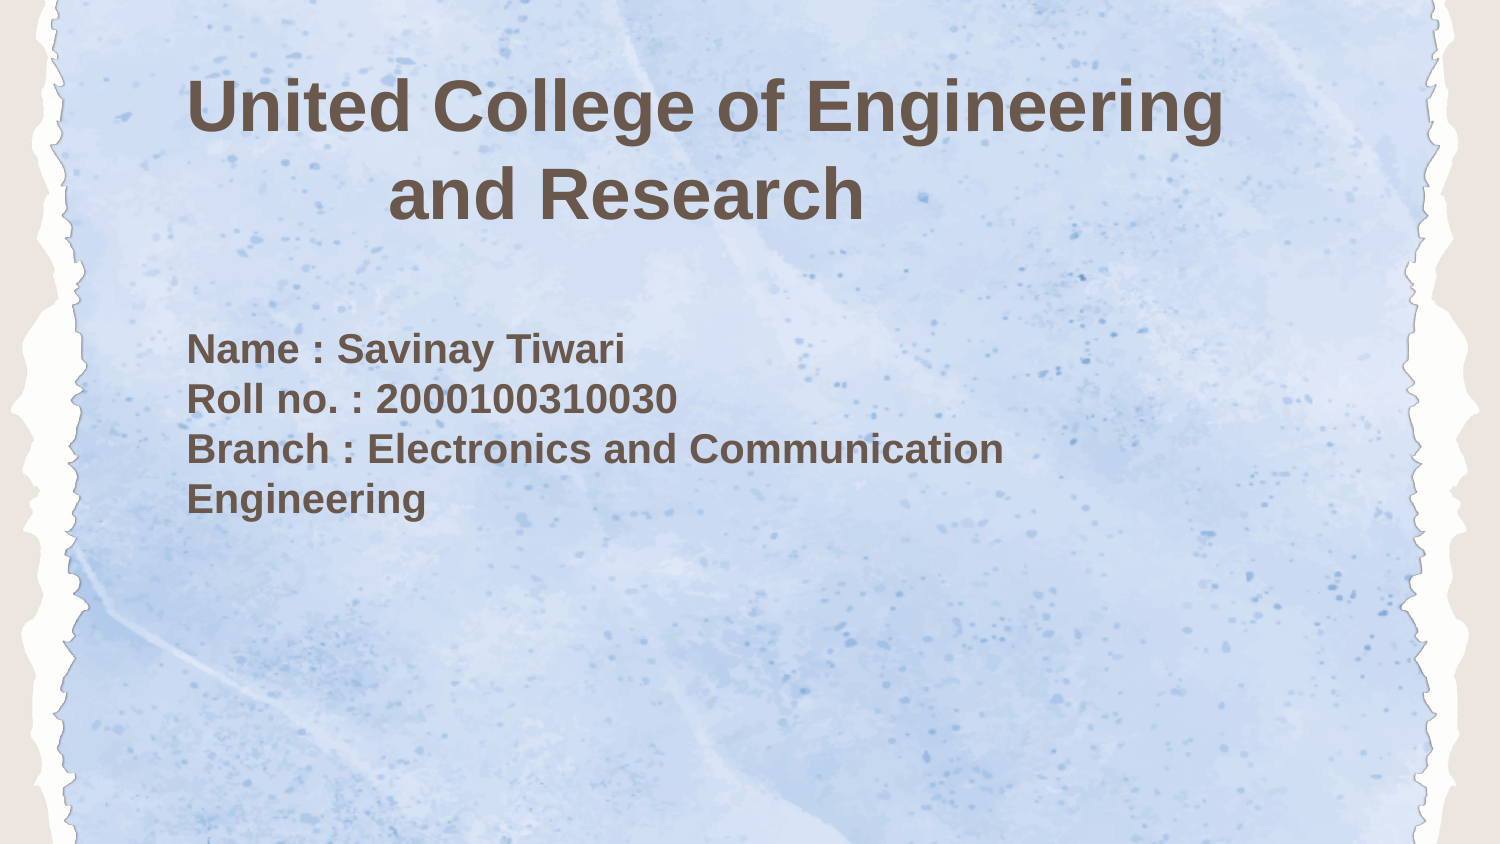

# United College of Engineering           and Research Name : Savinay Tiwari Roll no. : 2000100310030 Branch : Electronics and Communication Engineering